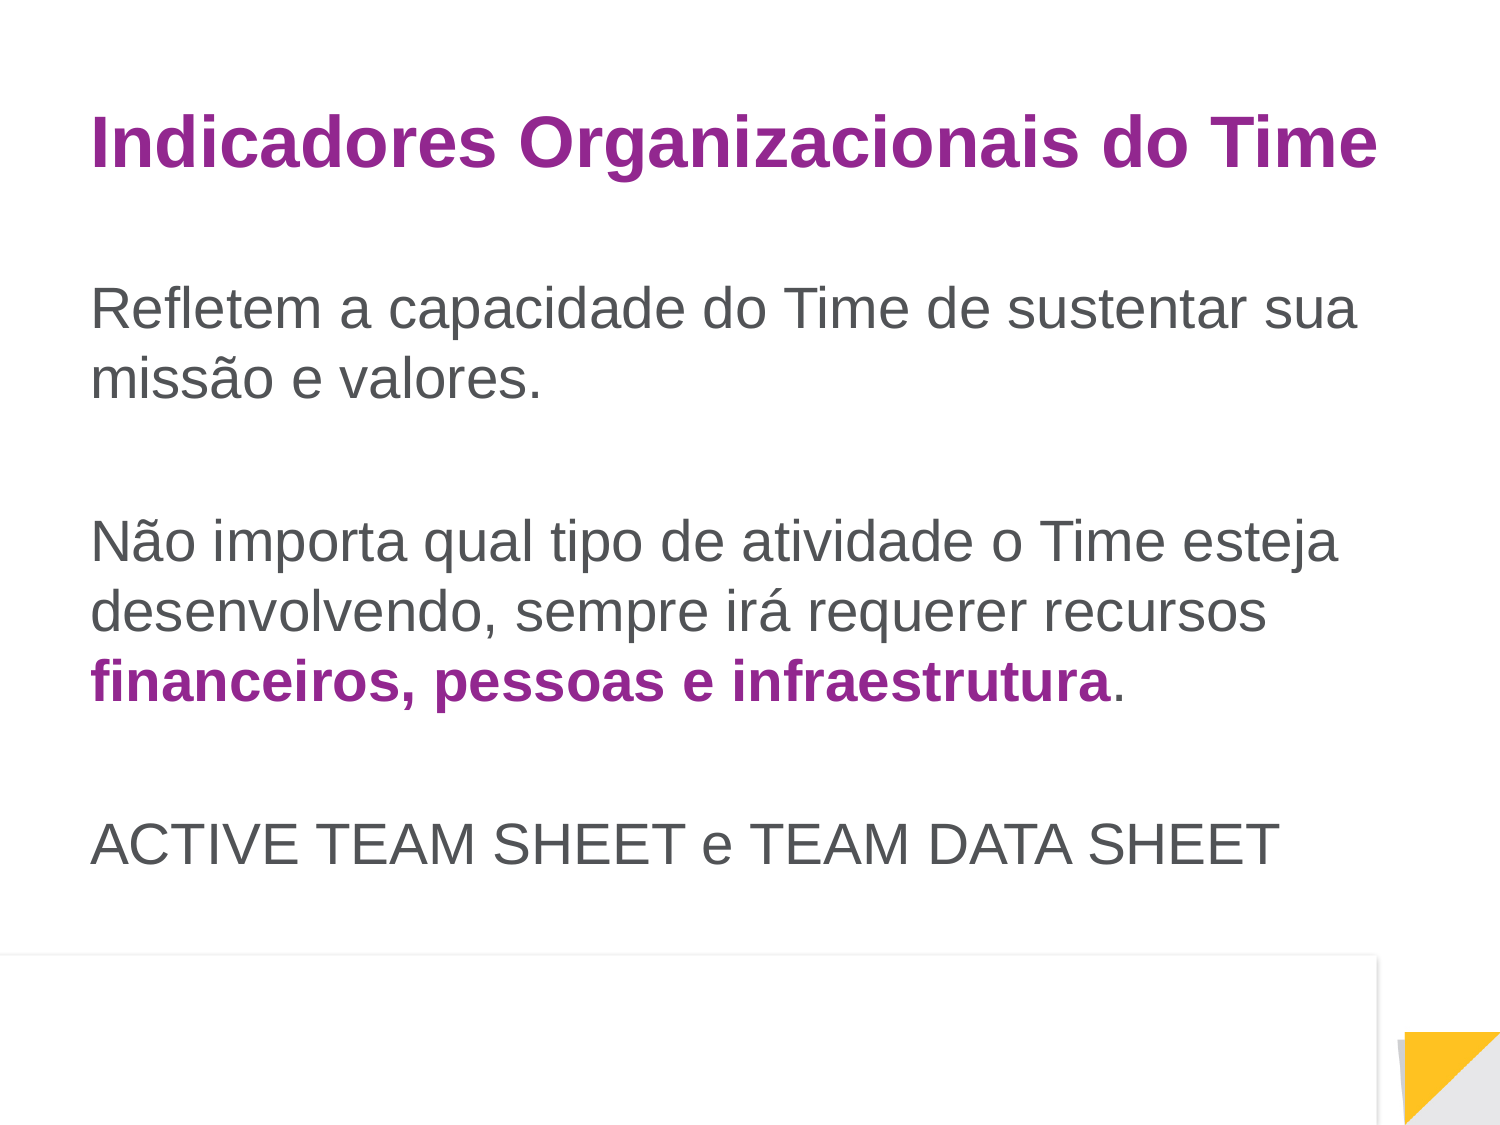

# Indicadores Organizacionais do Time
Refletem a capacidade do Time de sustentar sua missão e valores.

Não importa qual tipo de atividade o Time esteja desenvolvendo, sempre irá requerer recursos financeiros, pessoas e infraestrutura.

ACTIVE TEAM SHEET e TEAM DATA SHEET